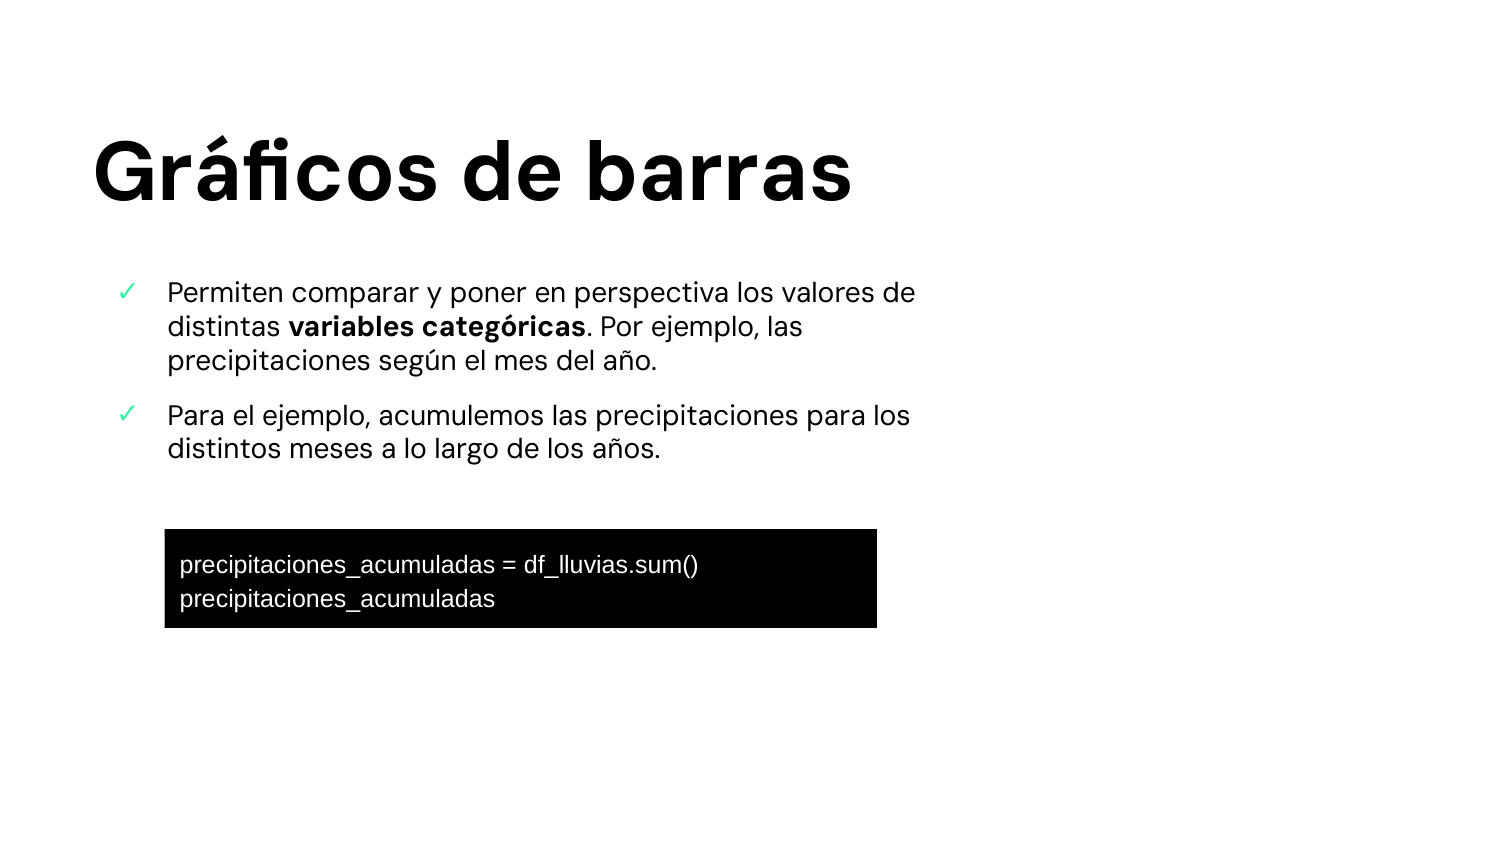

Gráficos de barras
Permiten comparar y poner en perspectiva los valores de distintas variables categóricas. Por ejemplo, las precipitaciones según el mes del año.
Para el ejemplo, acumulemos las precipitaciones para los distintos meses a lo largo de los años.

precipitaciones_acumuladas = df_lluvias.sum()
precipitaciones_acumuladas